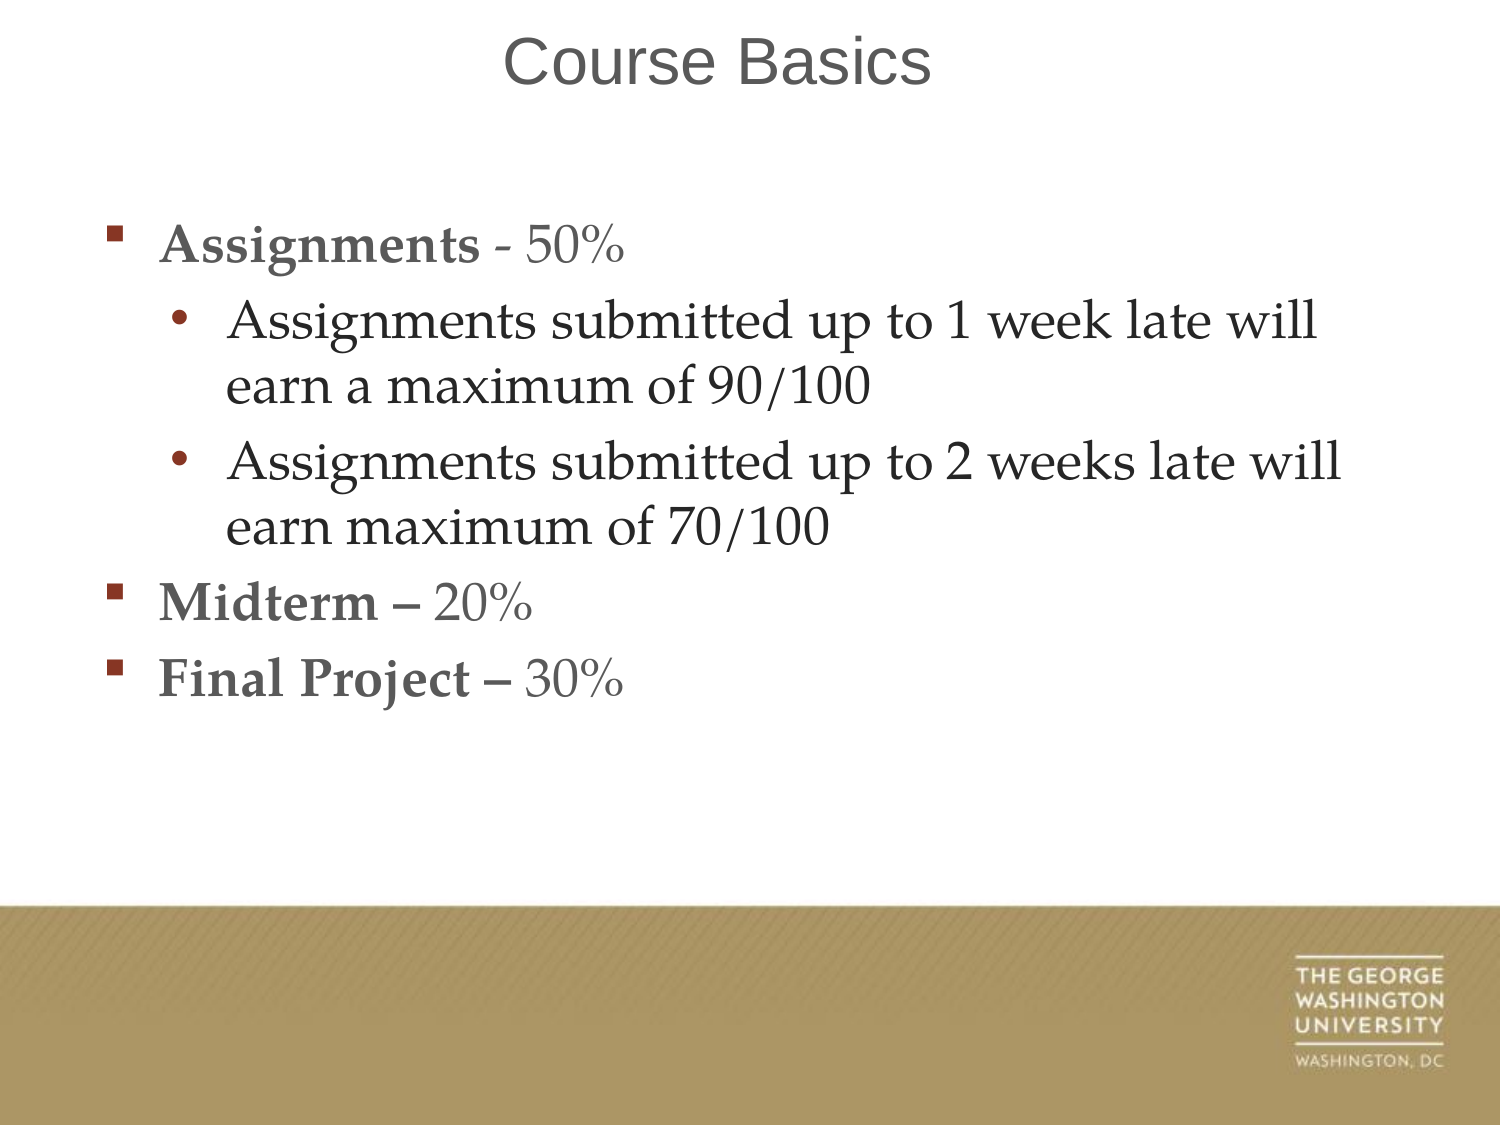

Course Basics
Assignments - 50%
Assignments submitted up to 1 week late will earn a maximum of 90/100
Assignments submitted up to 2 weeks late will earn maximum of 70/100
Midterm – 20%
Final Project – 30%